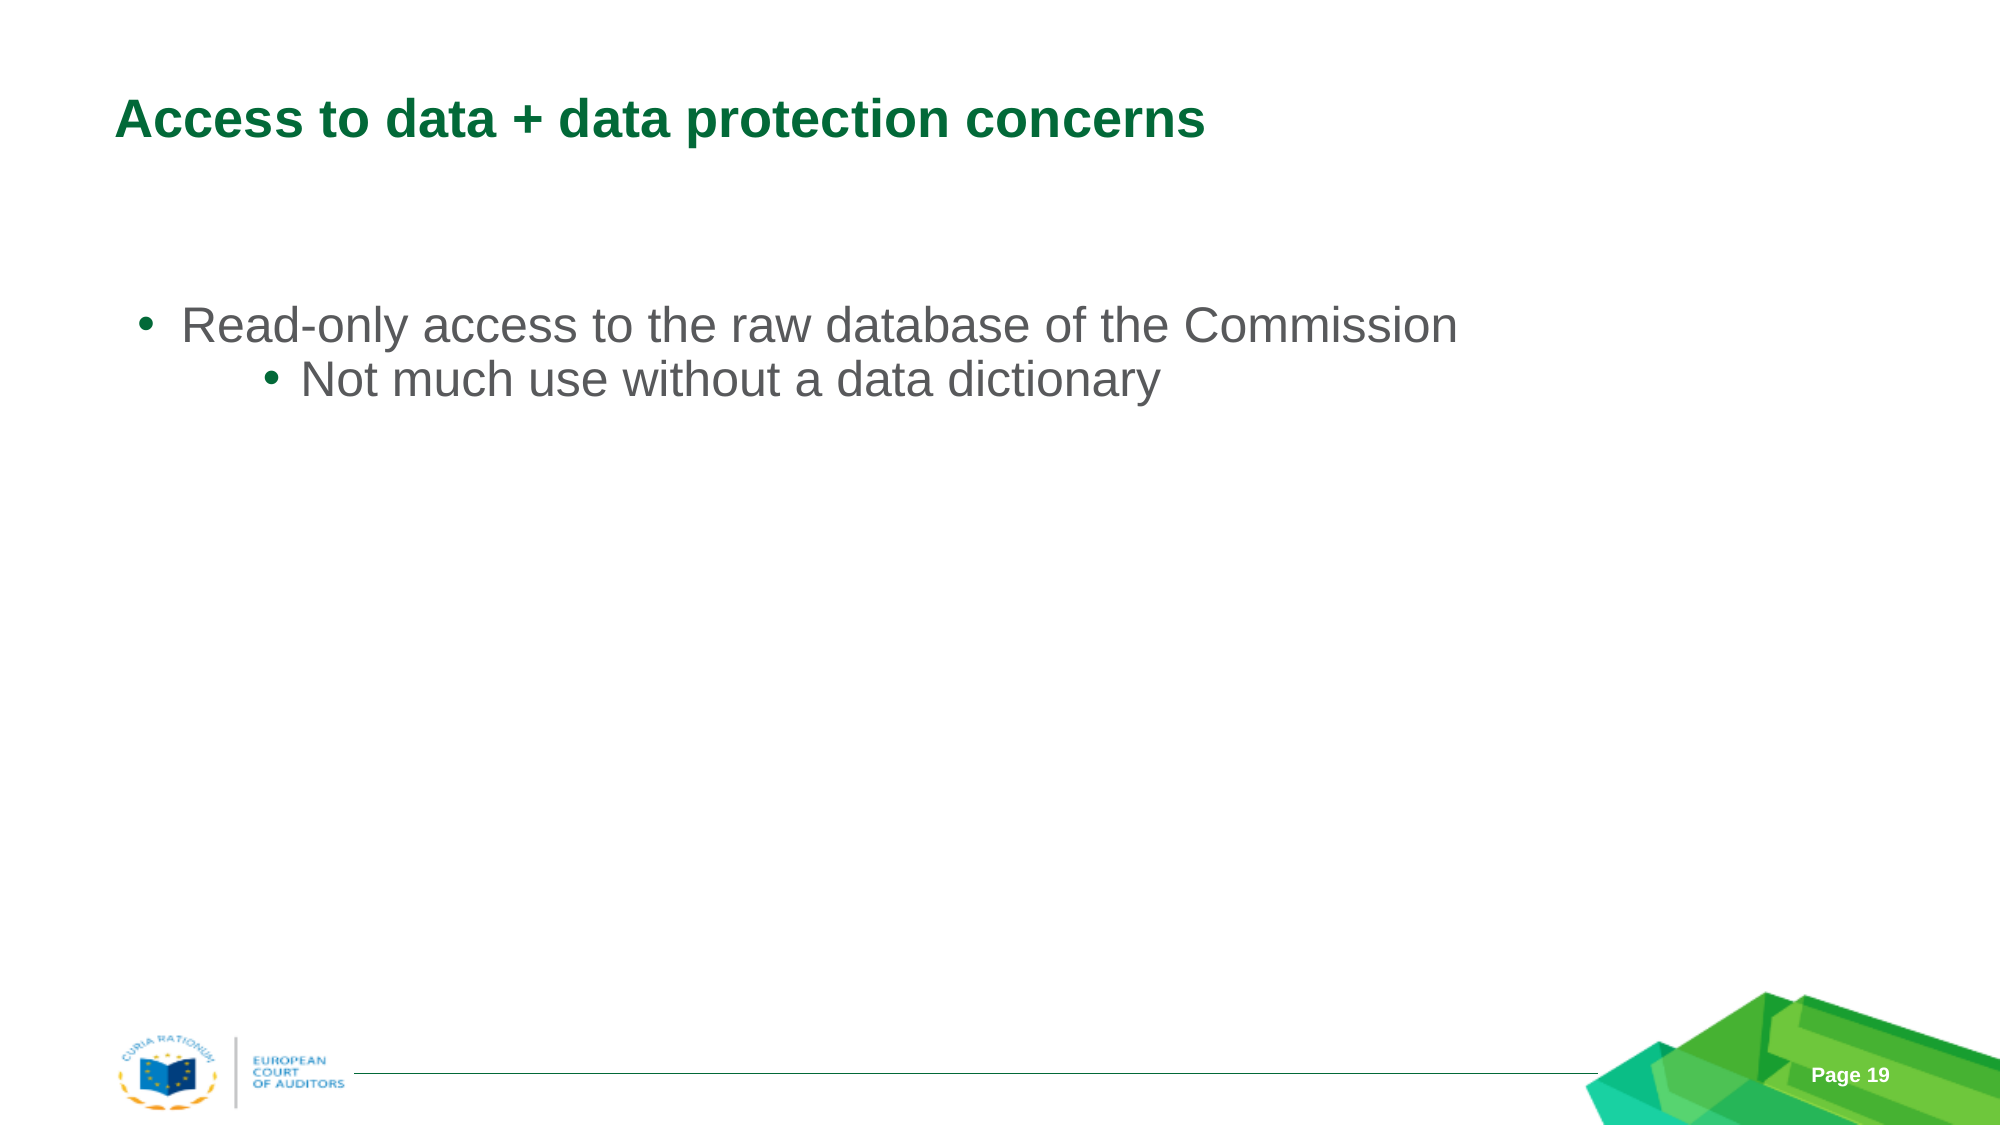

# Access to data + data protection concerns
Read-only access to the raw database of the Commission
Not much use without a data dictionary

Page 19